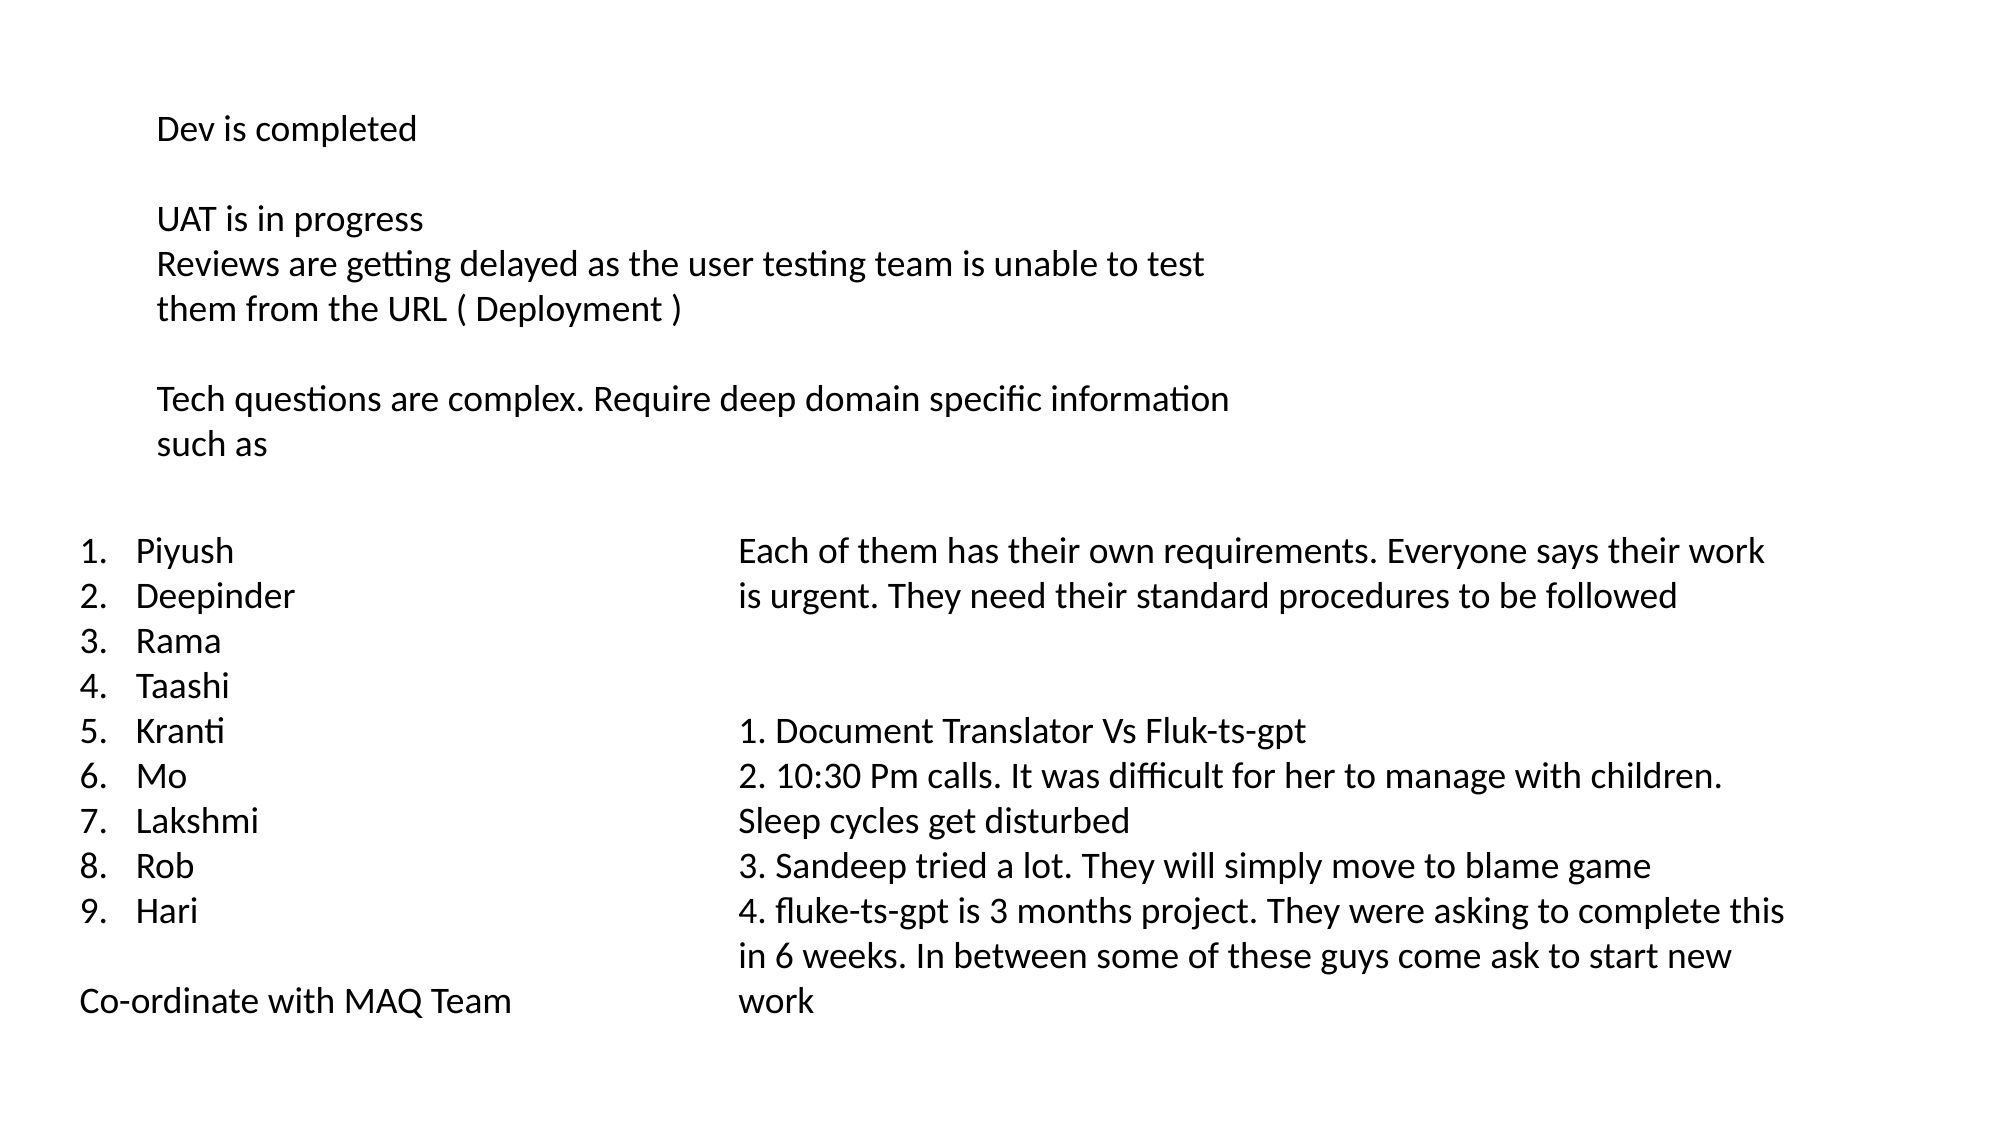

Dev is completed

UAT is in progress
Reviews are getting delayed as the user testing team is unable to test them from the URL ( Deployment )

Tech questions are complex. Require deep domain specific information such as

Piyush
Deepinder
Rama
Taashi
Kranti
Mo
Lakshmi
Rob
Hari

Co-ordinate with MAQ Team

Each of them has their own requirements. Everyone says their work is urgent. They need their standard procedures to be followed

1. Document Translator Vs Fluk-ts-gpt
2. 10:30 Pm calls. It was difficult for her to manage with children. Sleep cycles get disturbed
3. Sandeep tried a lot. They will simply move to blame game
4. fluke-ts-gpt is 3 months project. They were asking to complete this in 6 weeks. In between some of these guys come ask to start new work